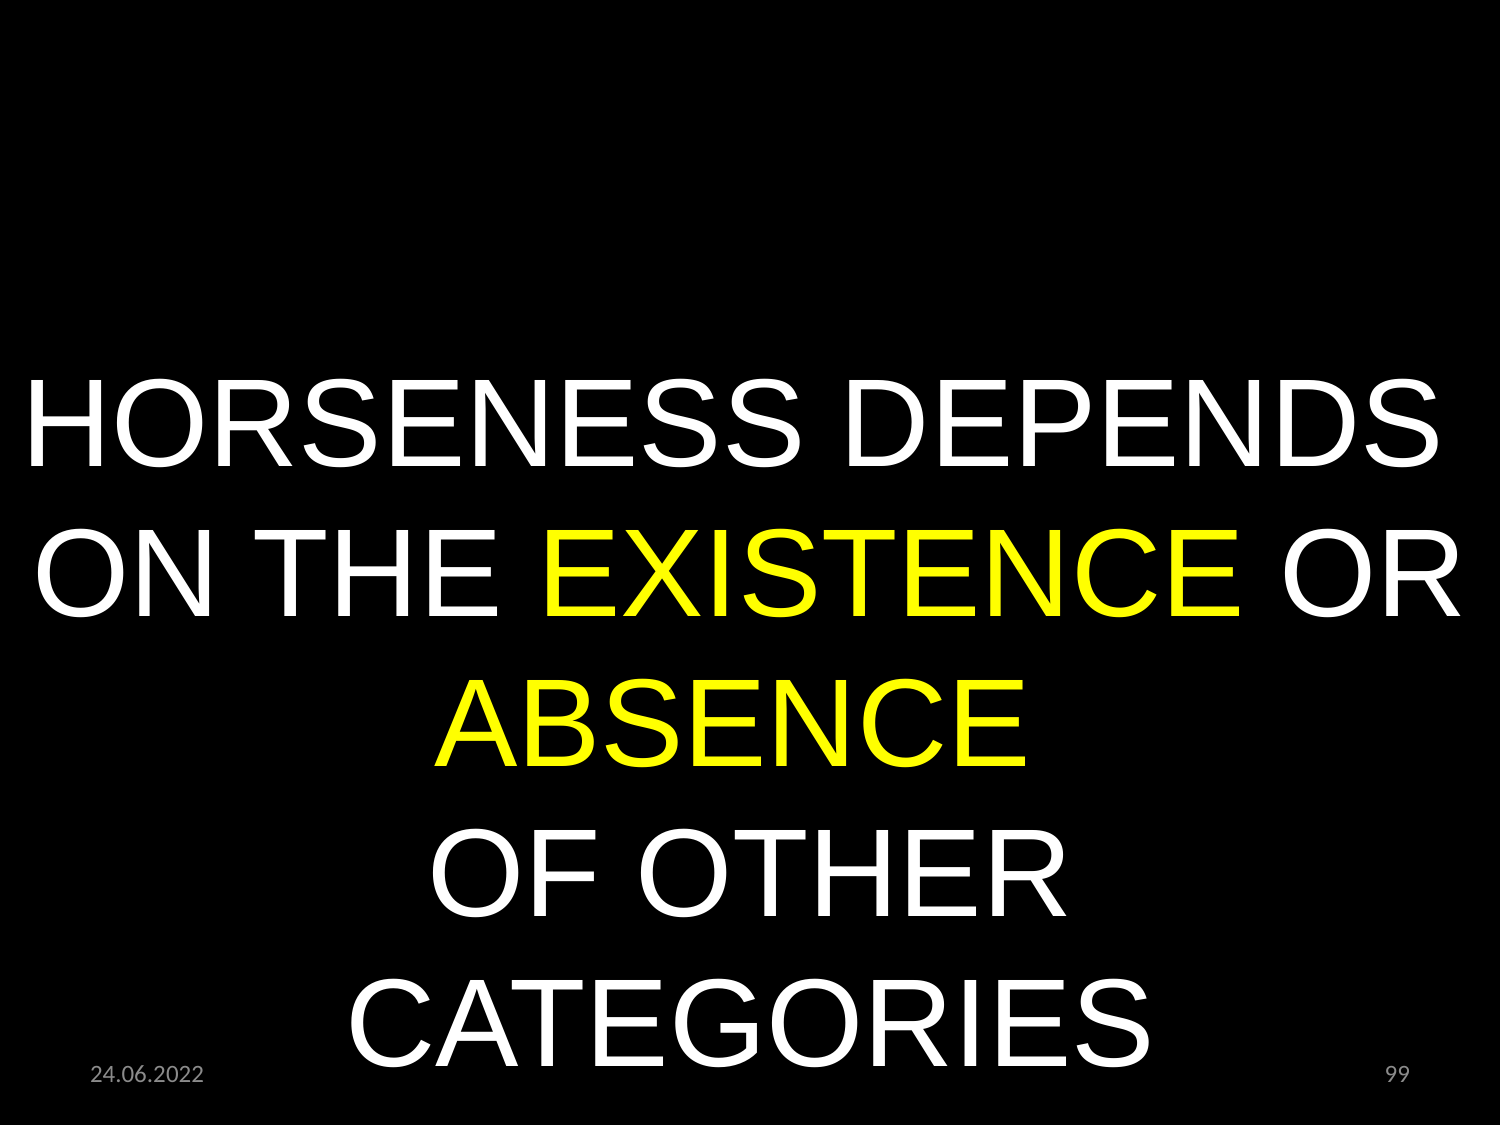

HORSENESS DEPENDS
ON THE EXISTENCE OR ABSENCE
OF OTHER CATEGORIES
24.06.2022
99